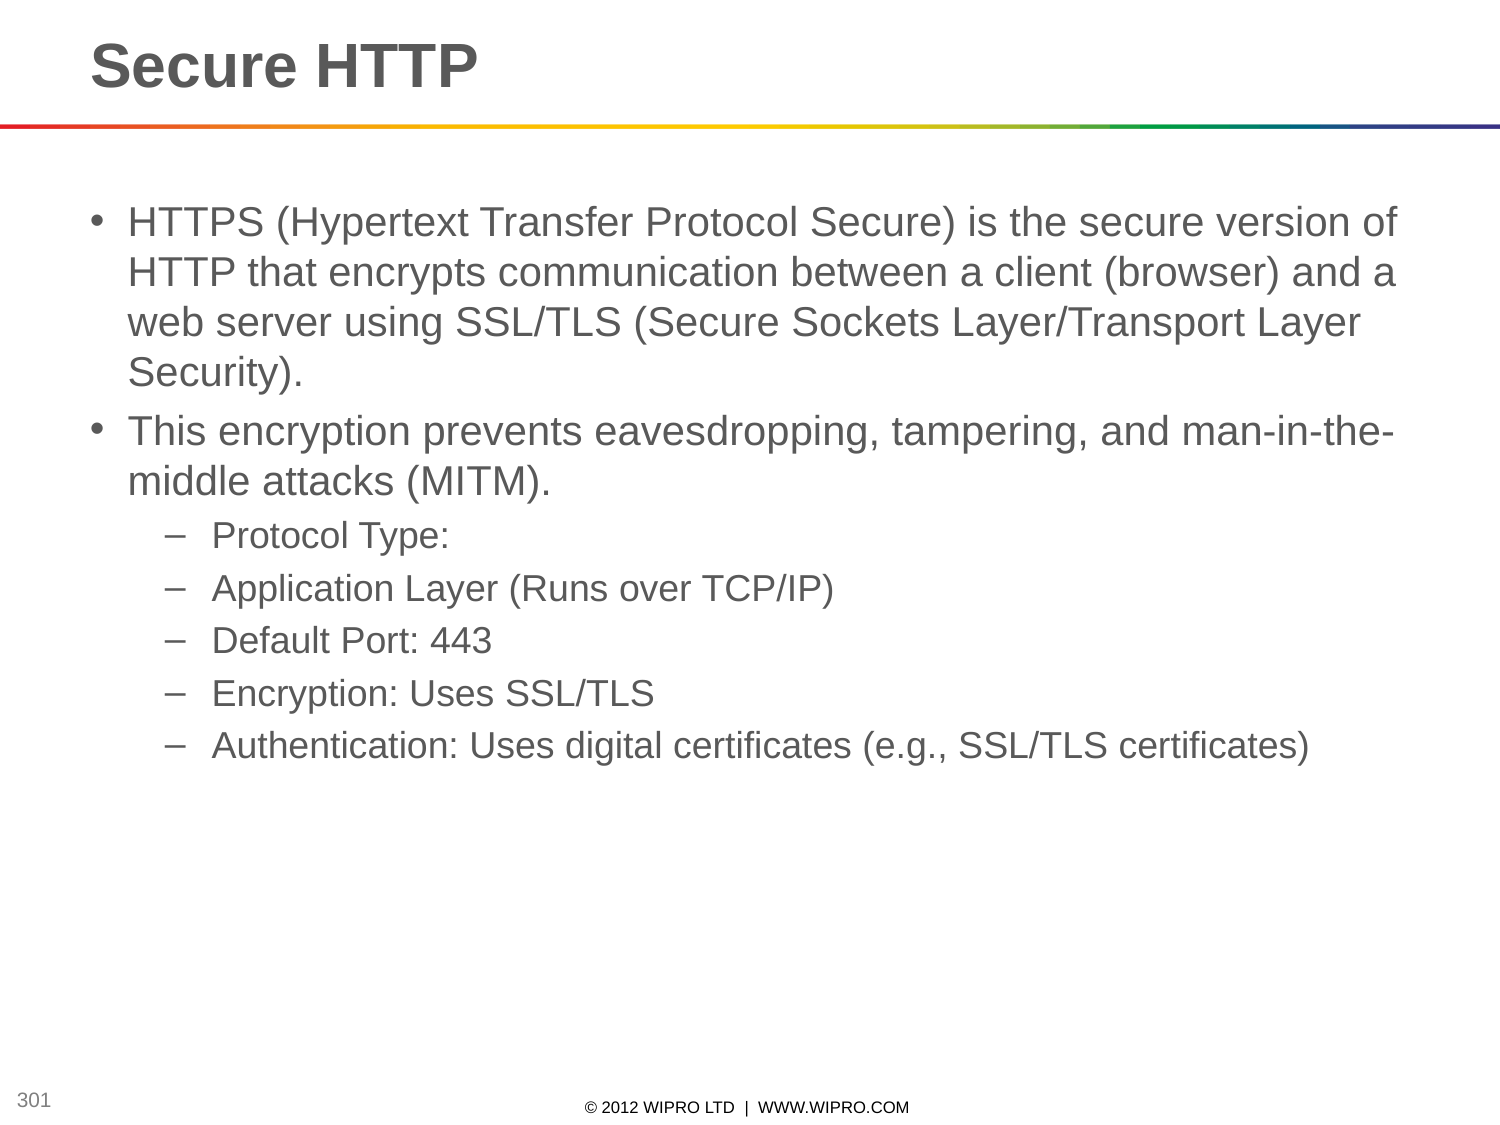

# Secure HTTP
HTTPS (Hypertext Transfer Protocol Secure) is the secure version of HTTP that encrypts communication between a client (browser) and a web server using SSL/TLS (Secure Sockets Layer/Transport Layer Security).
This encryption prevents eavesdropping, tampering, and man-in-the-middle attacks (MITM).
Protocol Type:
Application Layer (Runs over TCP/IP)
Default Port: 443
Encryption: Uses SSL/TLS
Authentication: Uses digital certificates (e.g., SSL/TLS certificates)